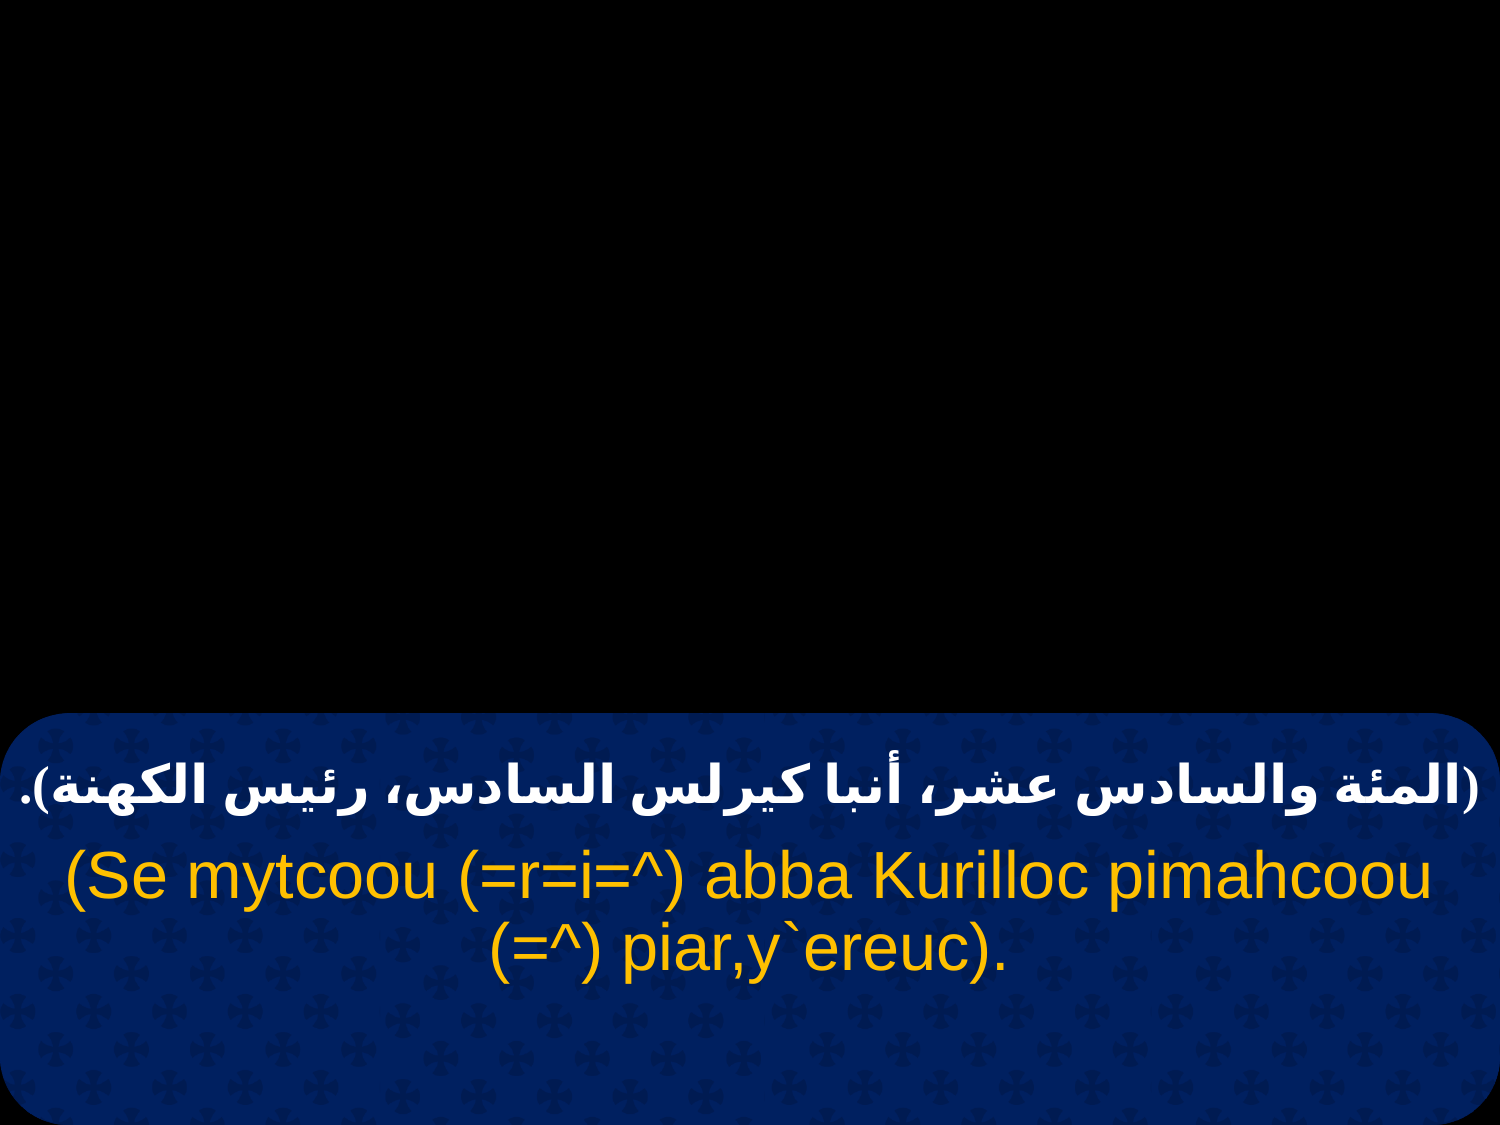

# (المئة والسادس عشر، أنبا كيرلس السادس، رئيس الكهنة).
(Se mytcoou (=r=i=^) abba Kurilloc pimahcoou (=^) piar,y`ereuc).